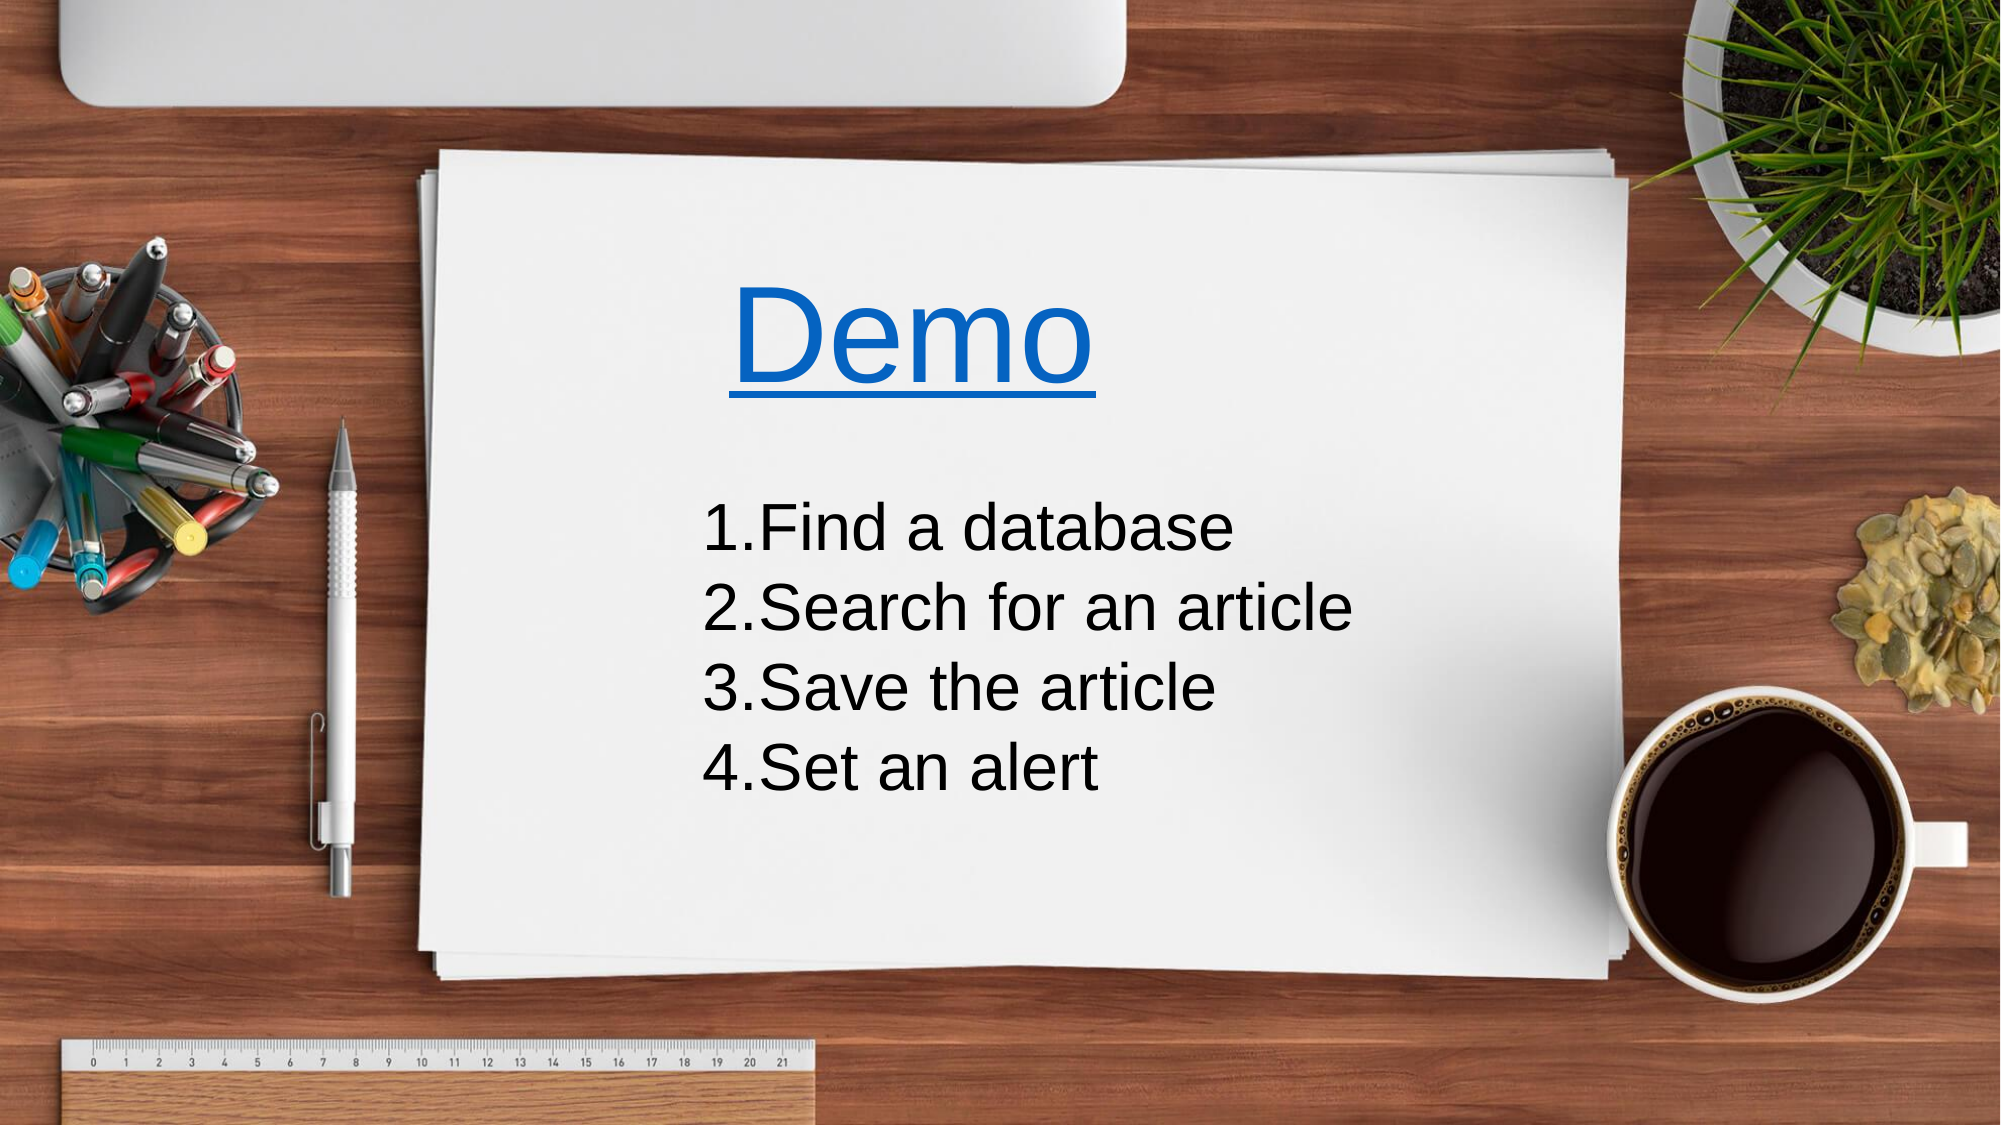

Demo
Find a database
Search for an article
Save the article
Set an alert